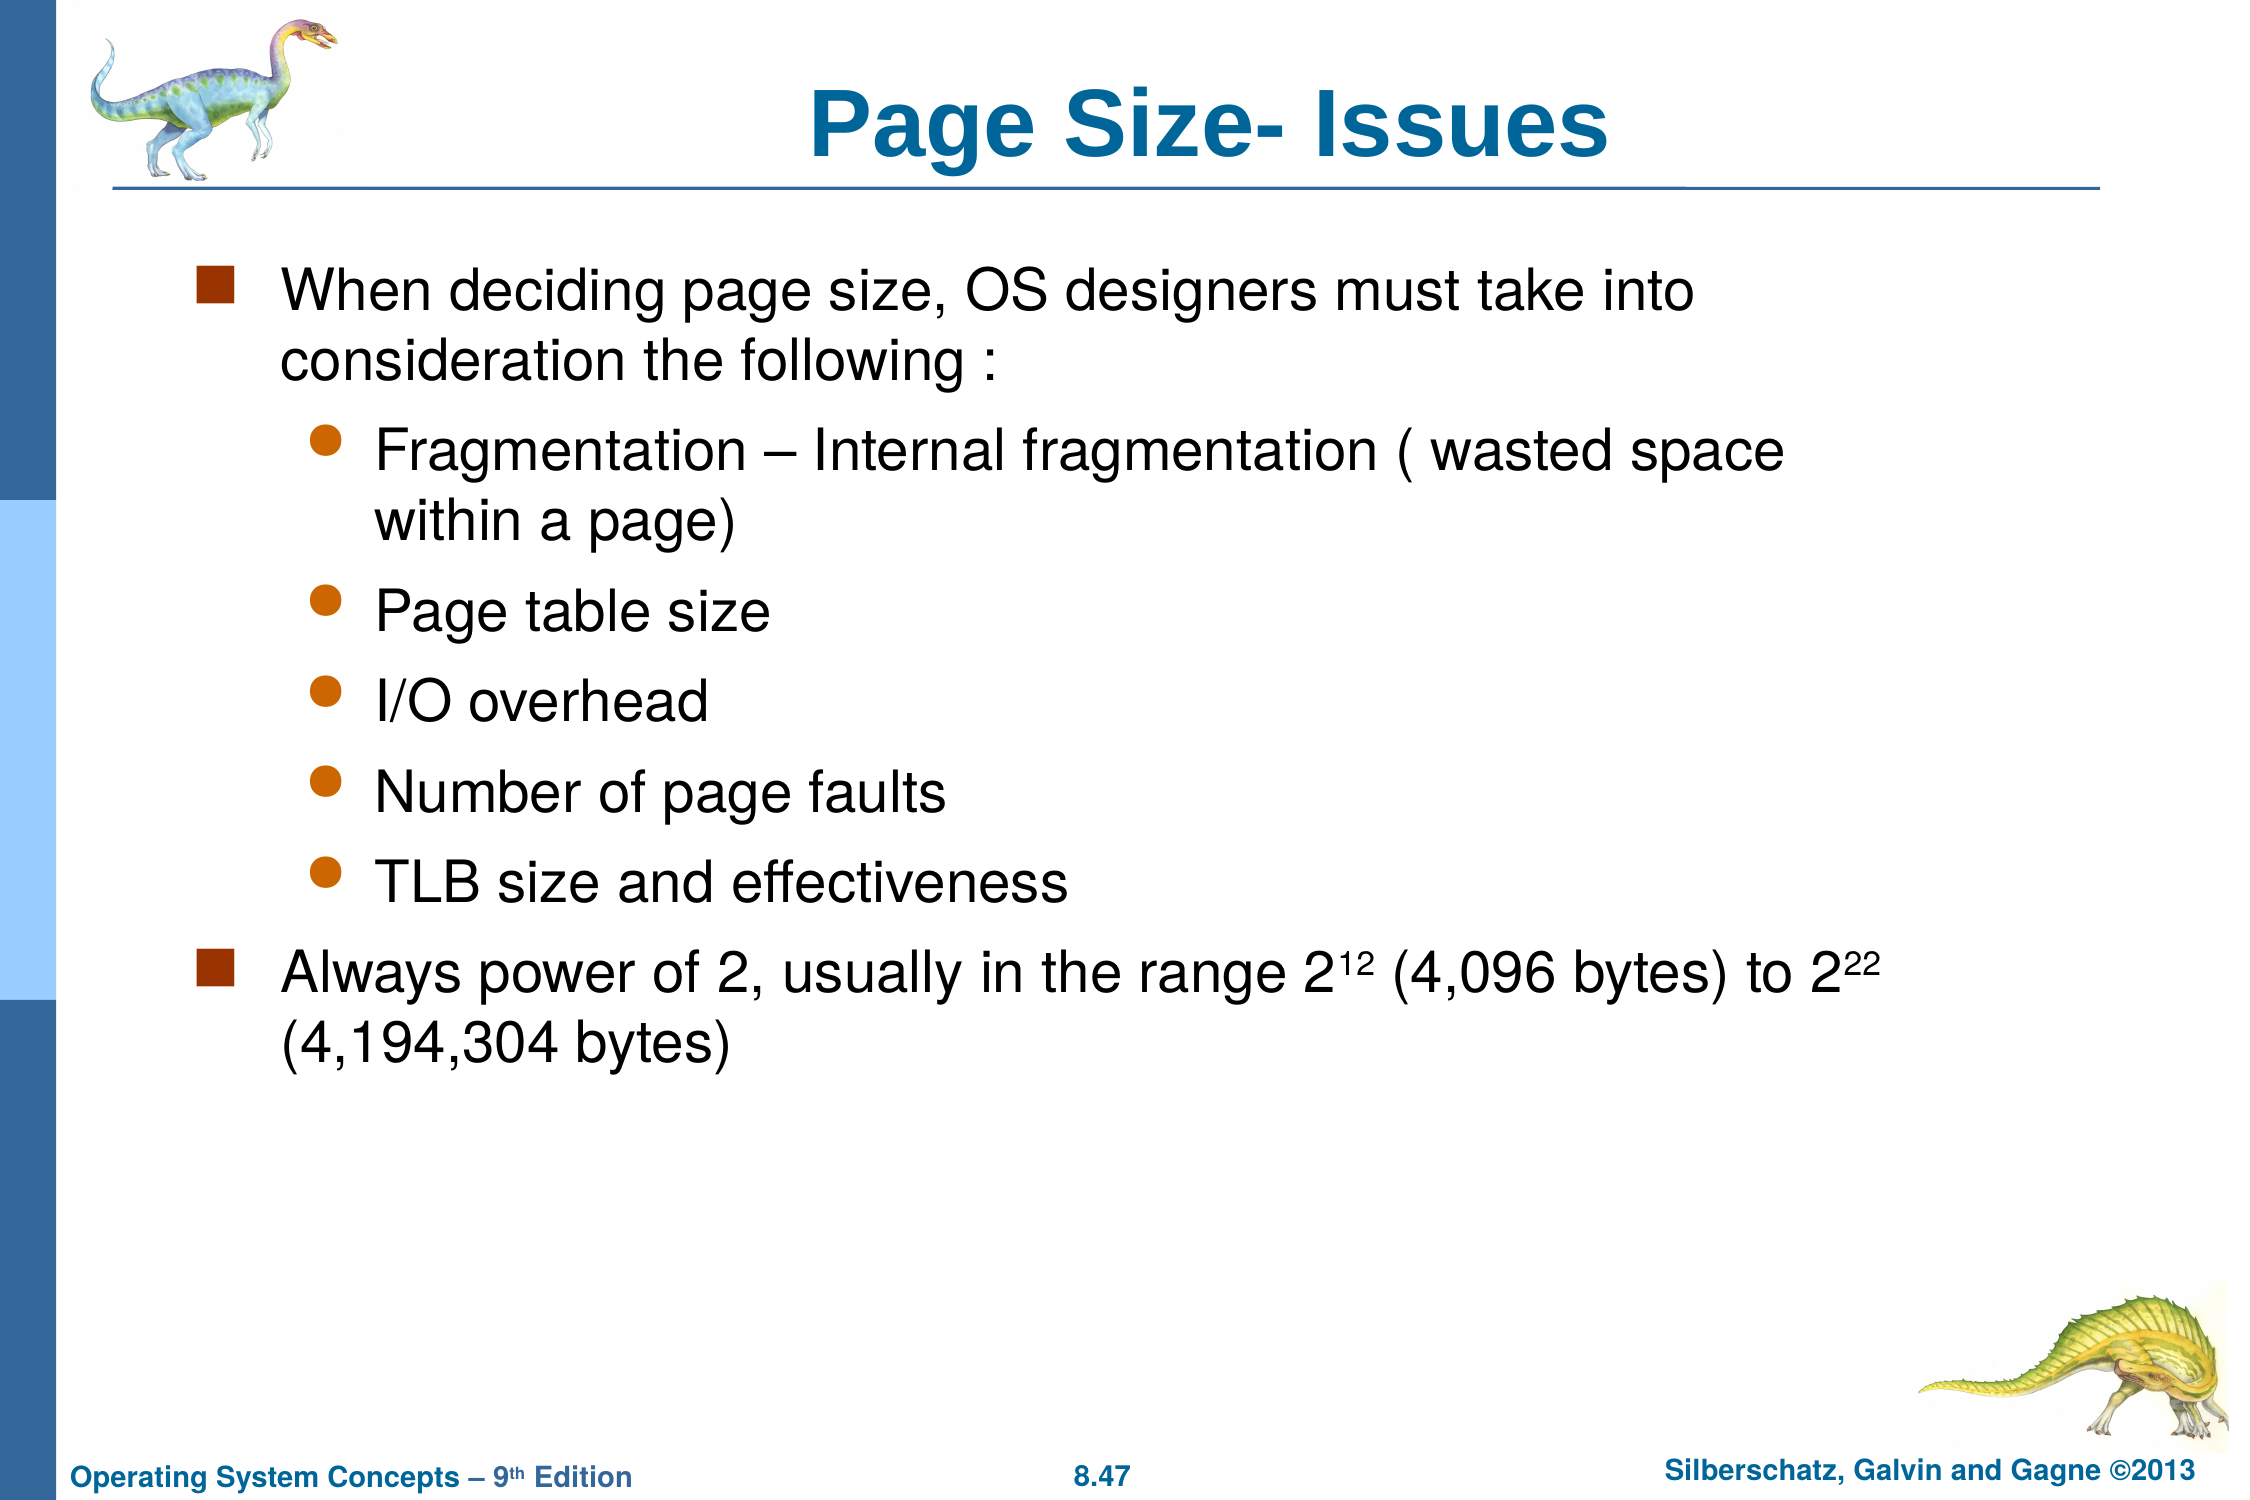

# Page Size- Issues
When deciding page size, OS designers must take into consideration the following :
Fragmentation – Internal fragmentation ( wasted space within a page)
Page table size
I/O overhead
Number of page faults
TLB size and effectiveness
Always power of 2, usually in the range 212 (4,096 bytes) to 222 (4,194,304 bytes)